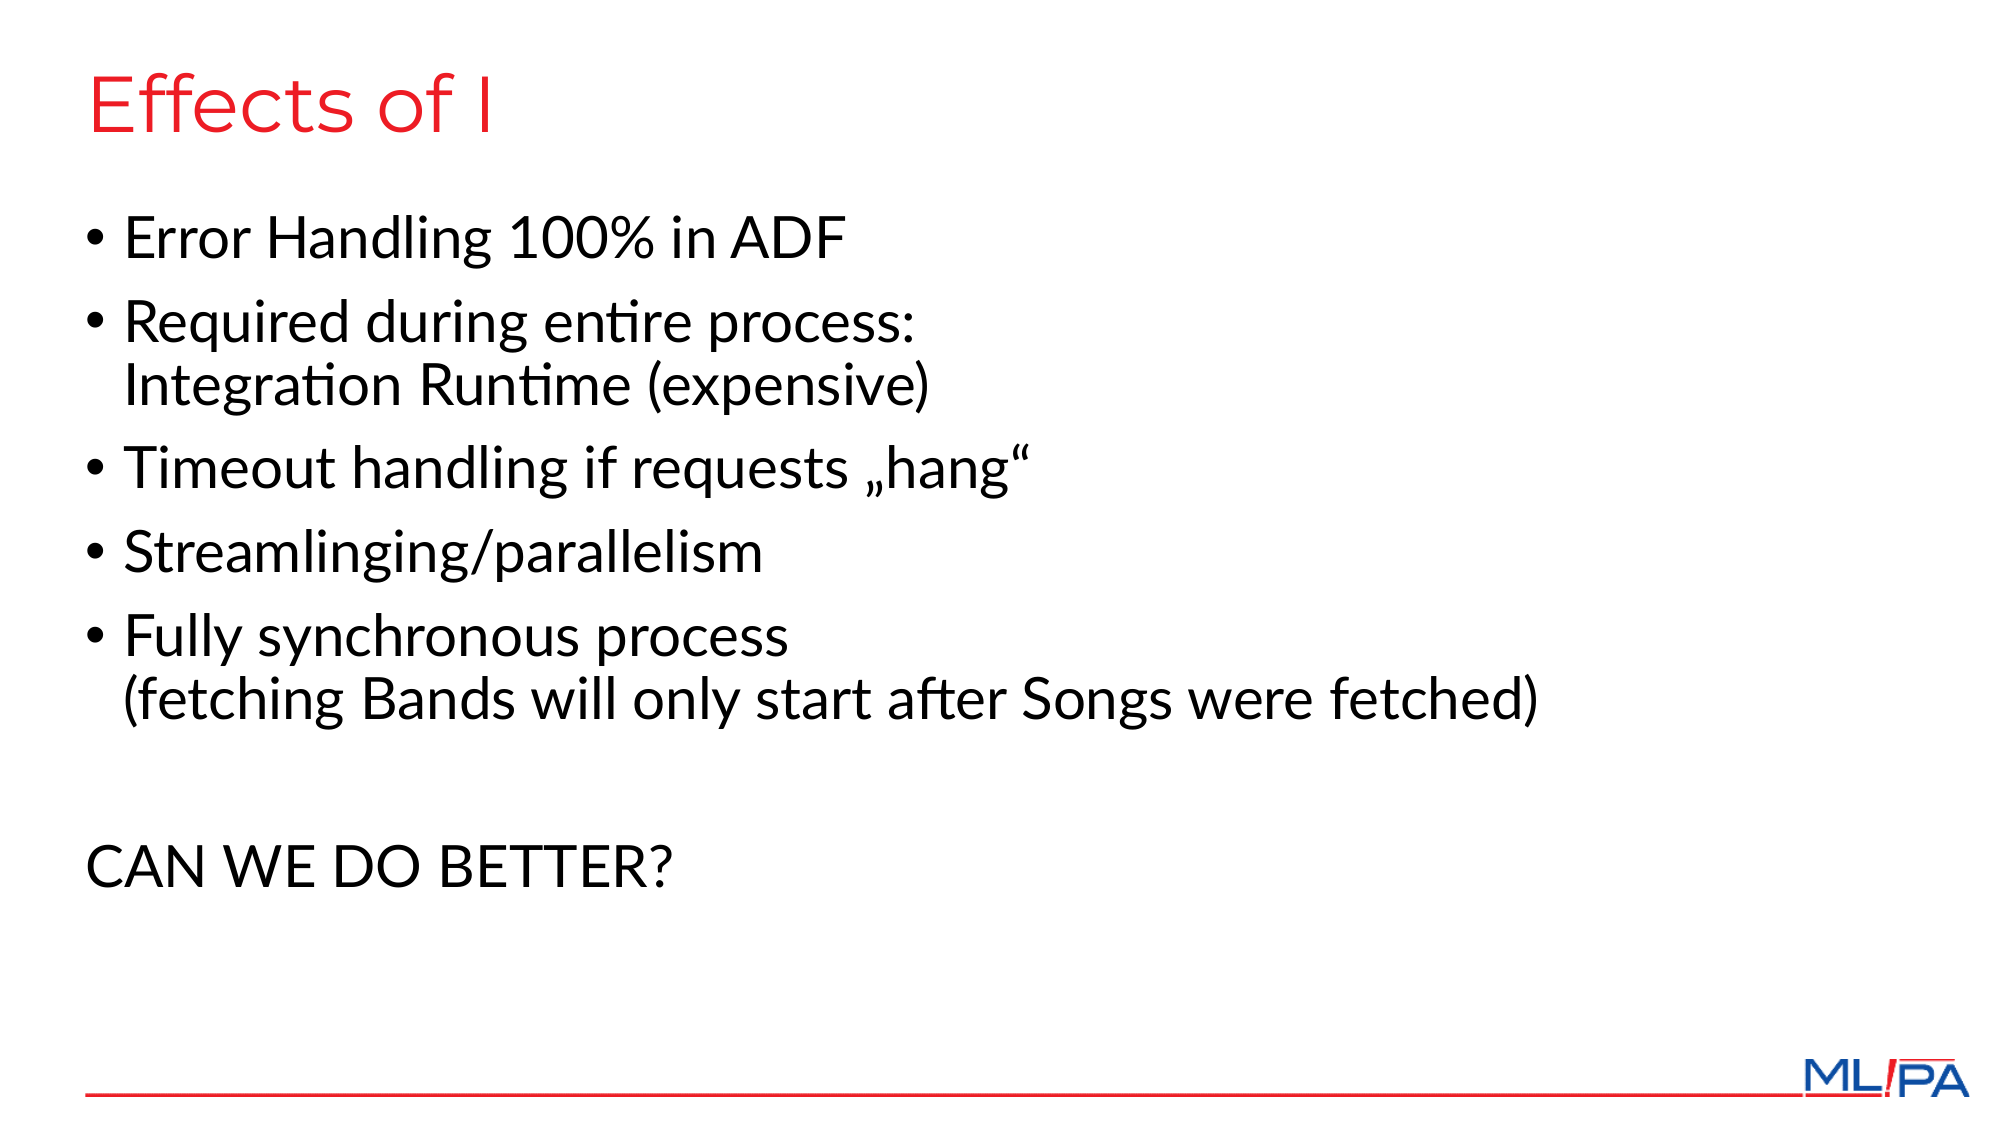

# Effects of I
Error Handling 100% in ADF
Required during entire process:
Integration Runtime (expensive)
Timeout handling if requests „hang“
Streamlinging/parallelism
Fully synchronous process
(fetching Bands will only start after Songs were fetched)

CAN WE DO BETTER?